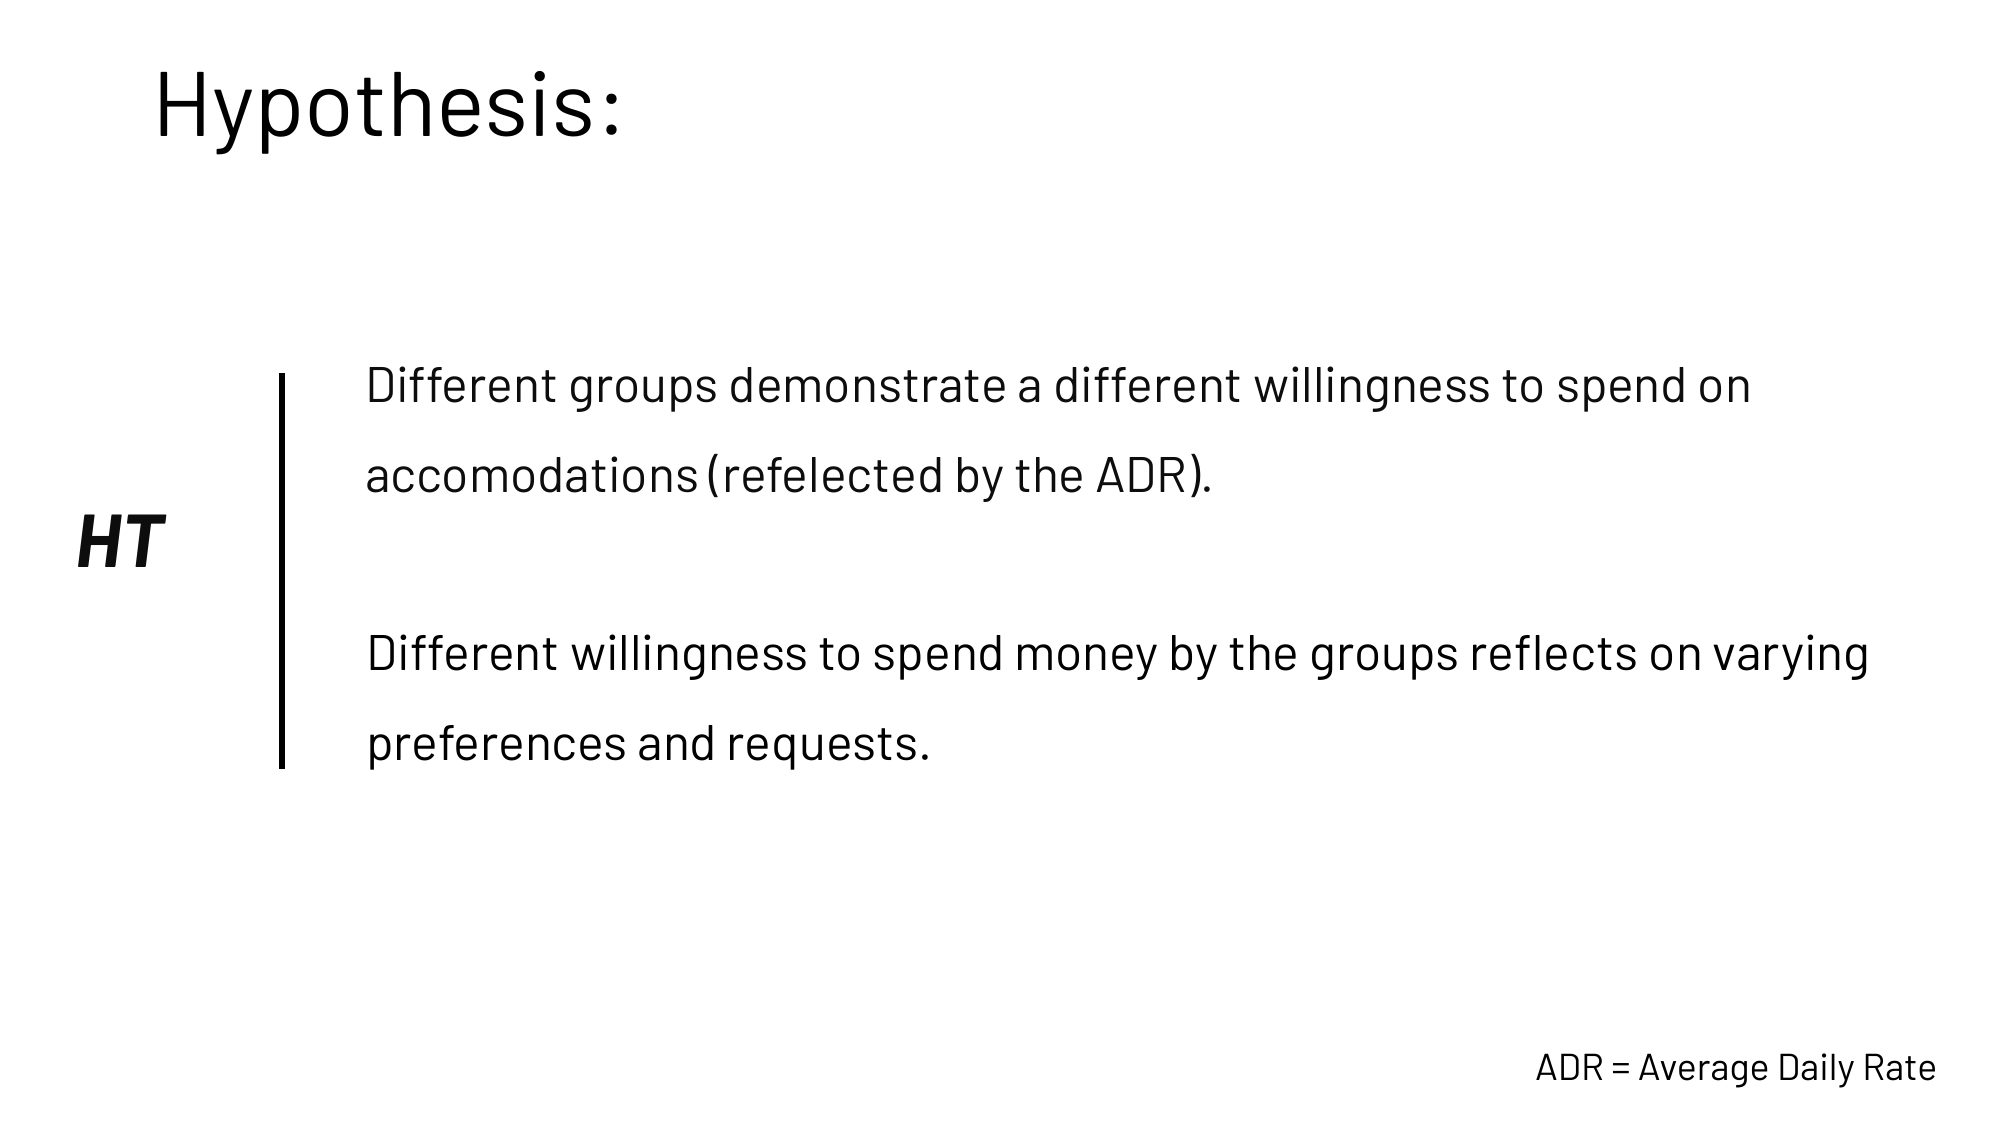

# Hypothesis:
Different groups demonstrate a different willingness to spend on accomodations (refelected by the ADR).
   HT
Different willingness to spend money by the groups reflects on varying preferences and requests.
ADR = Average Daily Rate